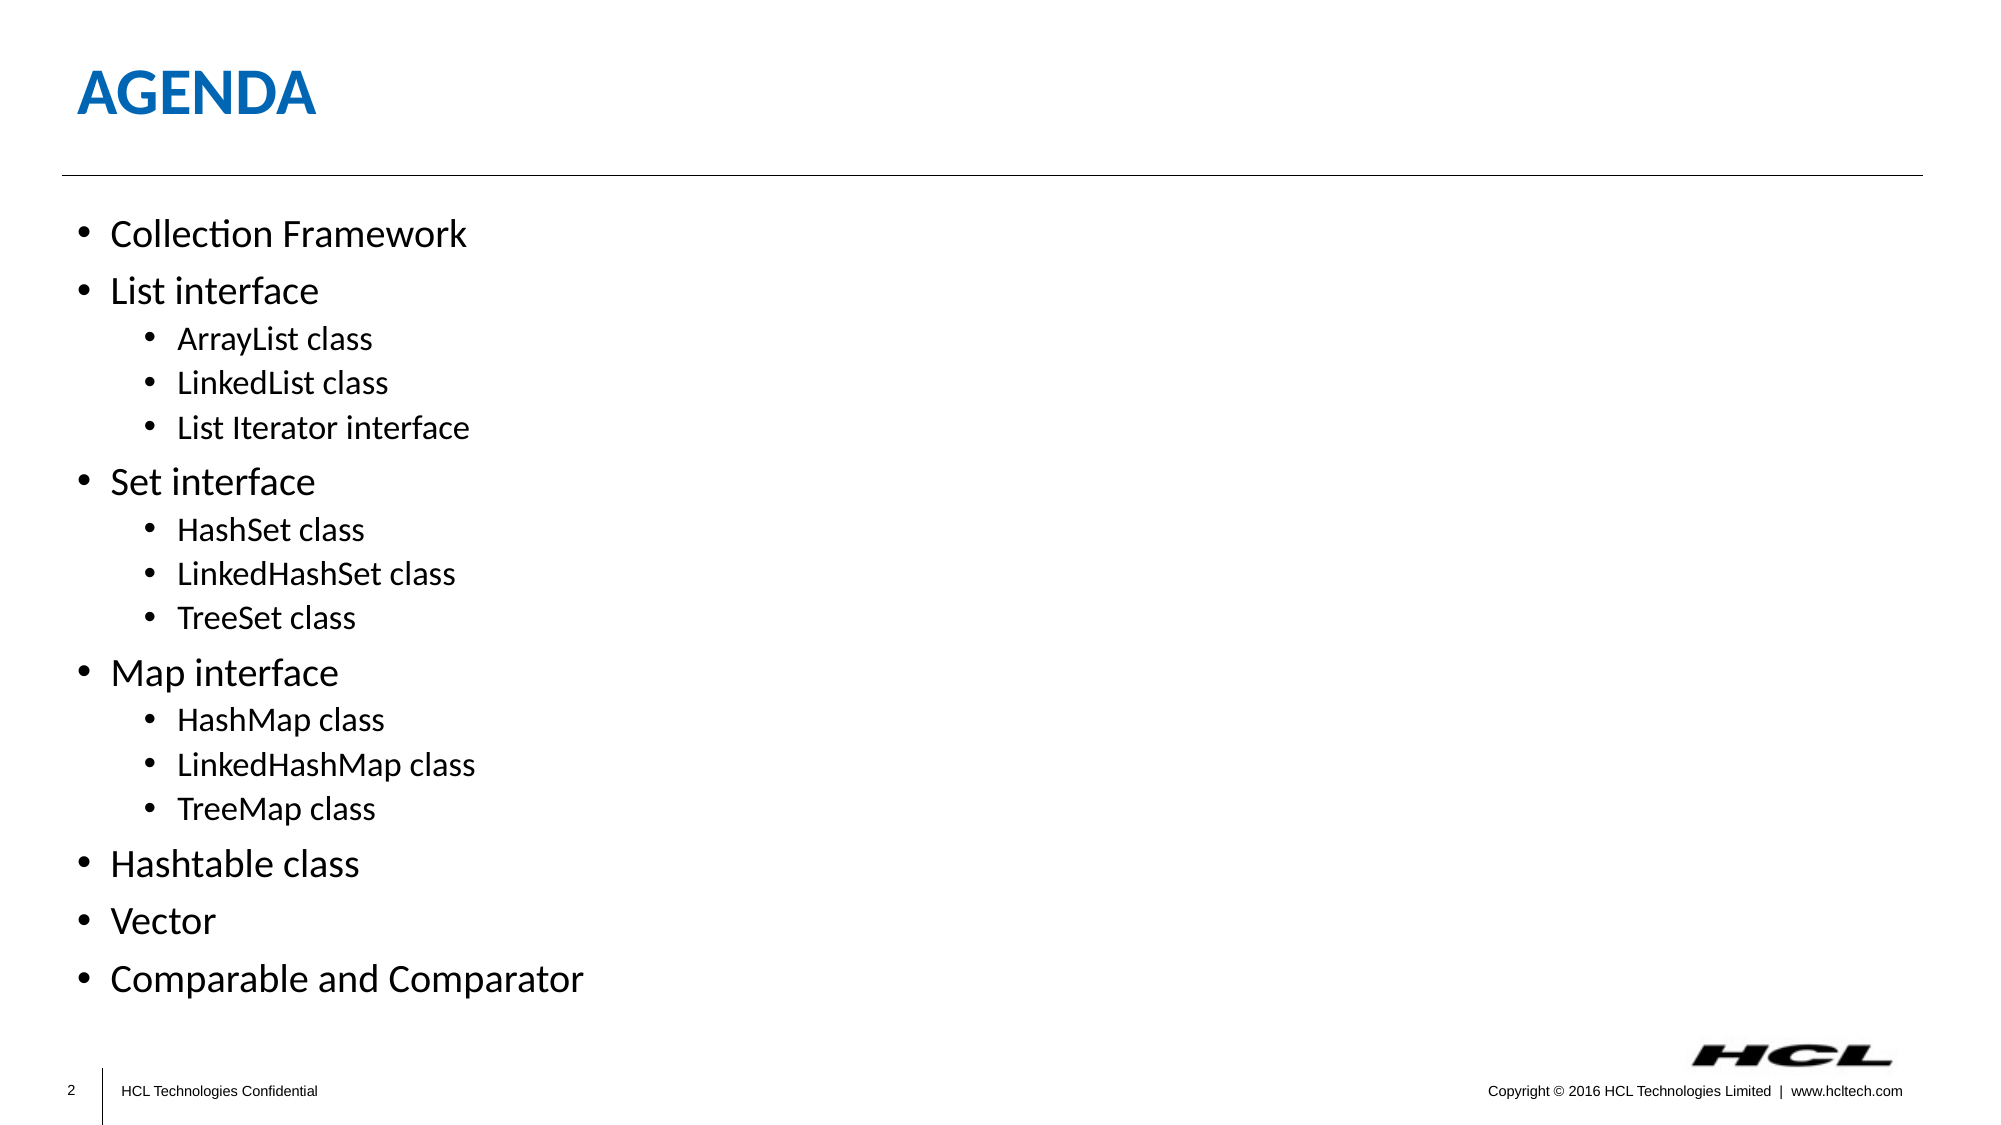

# Agenda
Collection Framework
List interface
ArrayList class
LinkedList class
List Iterator interface
Set interface
HashSet class
LinkedHashSet class
TreeSet class
Map interface
HashMap class
LinkedHashMap class
TreeMap class
Hashtable class
Vector
Comparable and Comparator